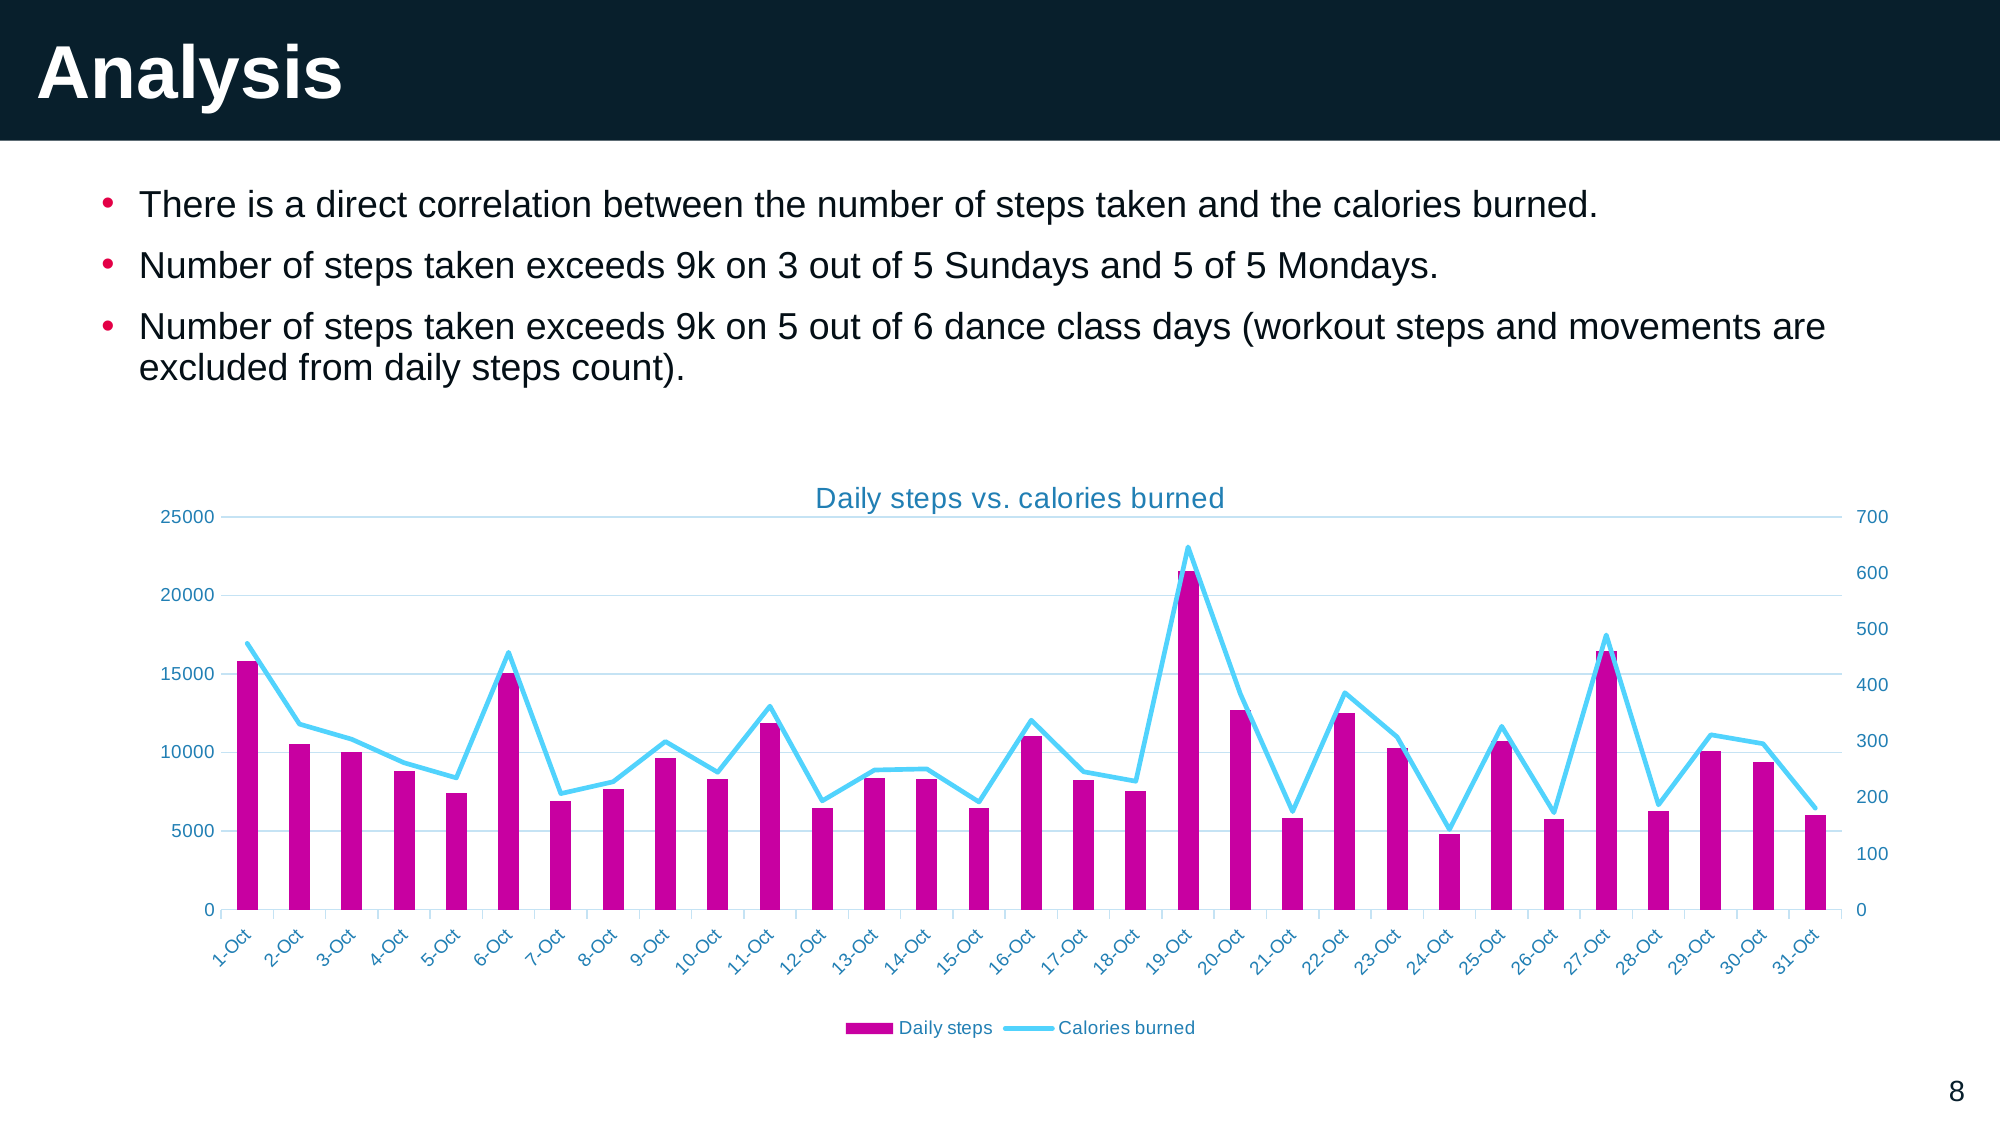

Analysis

There is a direct correlation between the number of steps taken and the calories burned.
Number of steps taken exceeds 9k on 3 out of 5 Sundays and 5 of 5 Mondays.
Number of steps taken exceeds 9k on 5 out of 6 dance class days (workout steps and movements are excluded from daily steps count).

### Chart: Daily steps vs. calories burned

| Category | Daily steps | Calories burned |
|---|---|---|
| 45200 | 15828.0 | 475.0 |
| 45201 | 10529.0 | 331.0 |
| 45202 | 10055.0 | 304.0 |
| 45203 | 8809.0 | 262.0 |
| 45204 | 7445.0 | 235.0 |
| 45205 | 15059.0 | 459.0 |
| 45206 | 6944.0 | 207.0 |
| 45207 | 7659.0 | 228.0 |
| 45208 | 9629.0 | 300.0 |
| 45209 | 8329.0 | 245.0 |
| 45210 | 11860.0 | 363.0 |
| 45211 | 6448.0 | 194.0 |
| 45212 | 8362.0 | 249.0 |
| 45213 | 8292.0 | 251.0 |
| 45214 | 6463.0 | 192.0 |
| 45215 | 11059.0 | 338.0 |
| 45216 | 8240.0 | 246.0 |
| 45217 | 7559.0 | 229.0 |
| 45218 | 21556.0 | 647.0 |
| 45219 | 12728.0 | 385.0 |
| 45220 | 5866.0 | 175.0 |
| 45221 | 12537.0 | 387.0 |
| 45222 | 10294.0 | 308.0 |
| 45223 | 4812.0 | 143.0 |
| 45224 | 10735.0 | 327.0 |
| 45225 | 5798.0 | 173.0 |
| 45226 | 16453.0 | 490.0 |
| 45227 | 6296.0 | 187.0 |
| 45228 | 10097.0 | 312.0 |
| 45229 | 9385.0 | 296.0 |
| 45230 | 6019.0 | 181.0 |